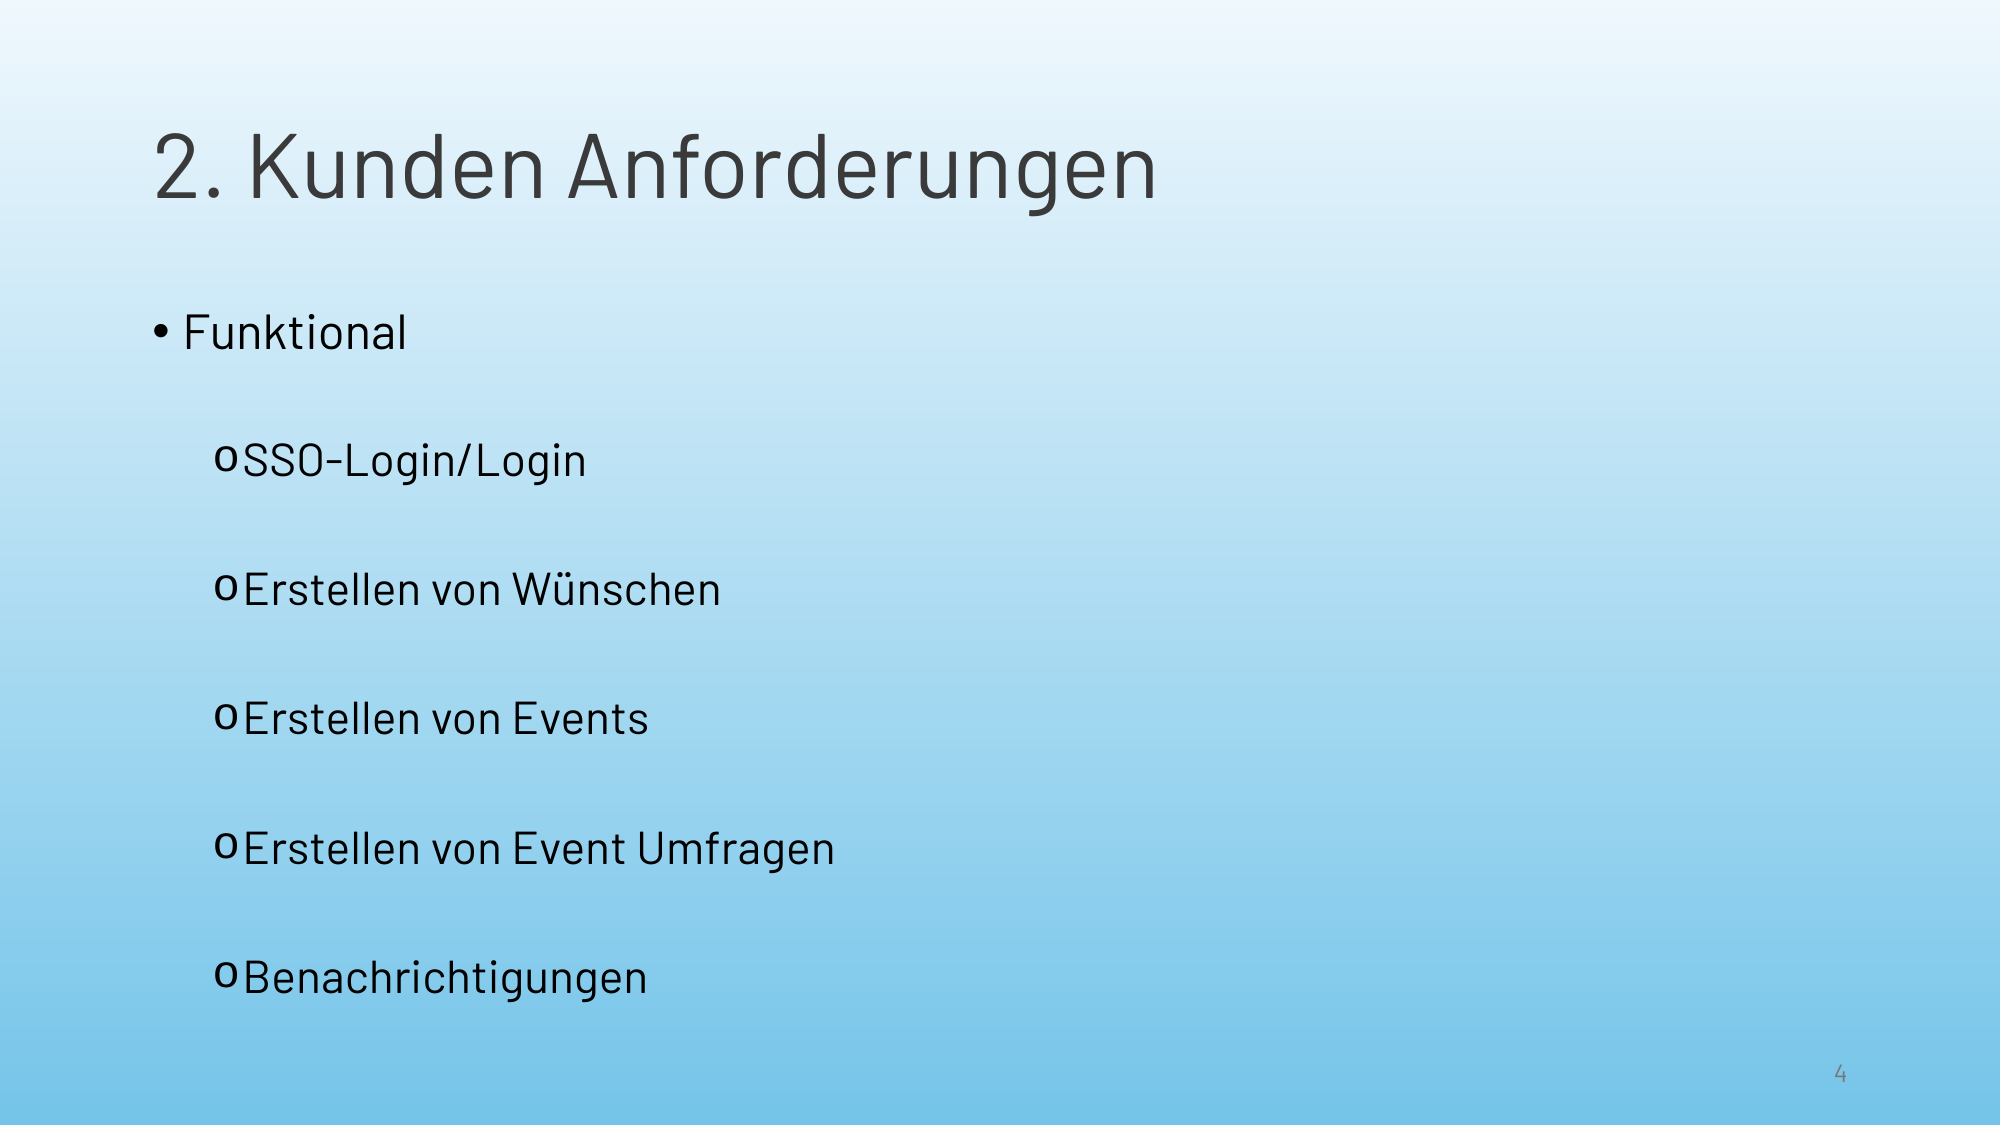

# 2. Kunden Anforderungen
Funktional

SSO-Login/Login

Erstellen von Wünschen

Erstellen von Events

Erstellen von Event Umfragen

Benachrichtigungen
4